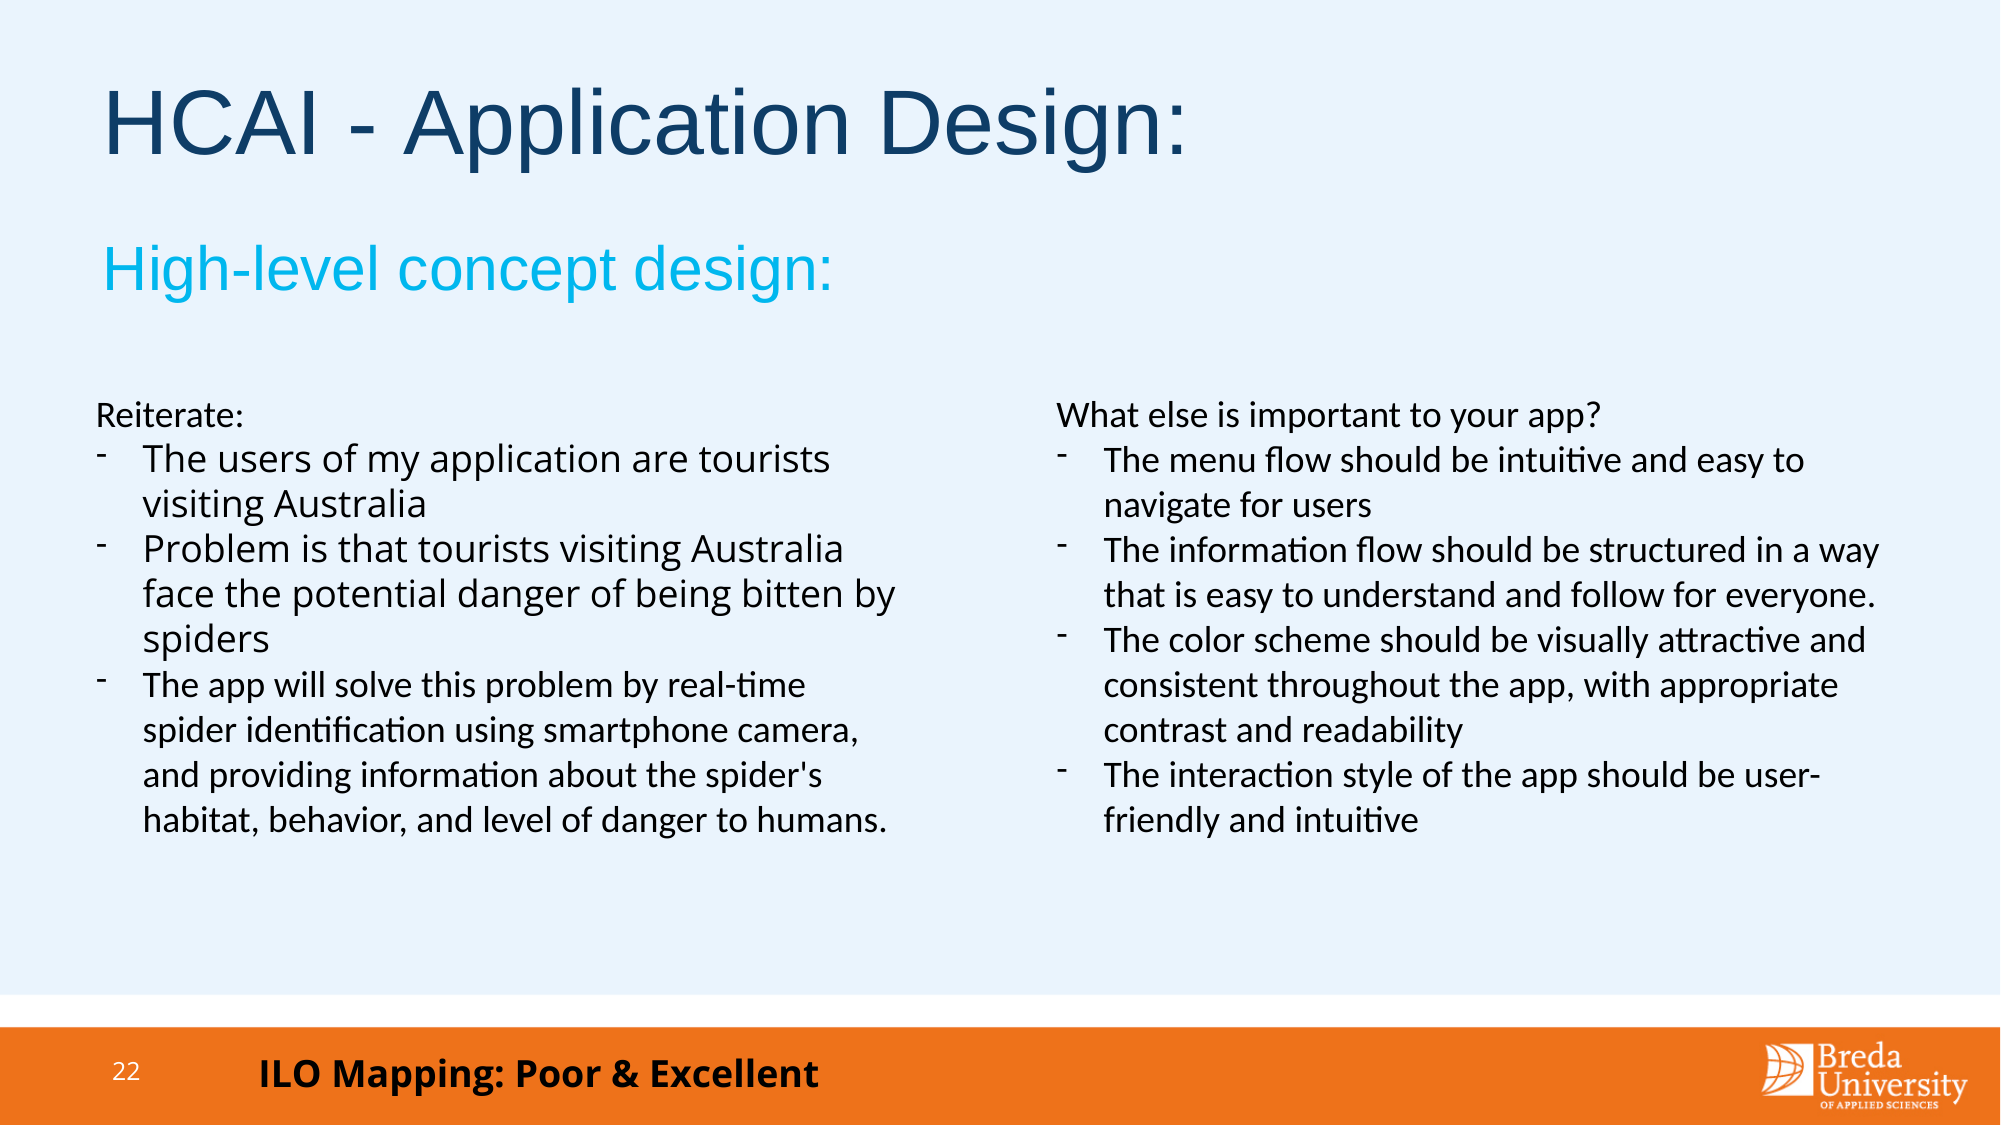

# HCAI - Application Design:
High-level concept design:
Reiterate:
The users of my application are tourists visiting Australia
Problem is that tourists visiting Australia face the potential danger of being bitten by spiders
The app will solve this problem by real-time spider identification using smartphone camera, and providing information about the spider's habitat, behavior, and level of danger to humans.
What else is important to your app?
The menu flow should be intuitive and easy to navigate for users
The information flow should be structured in a way that is easy to understand and follow for everyone.
The color scheme should be visually attractive and consistent throughout the app, with appropriate contrast and readability
The interaction style of the app should be user-friendly and intuitive
22
ILO Mapping: Poor & Excellent